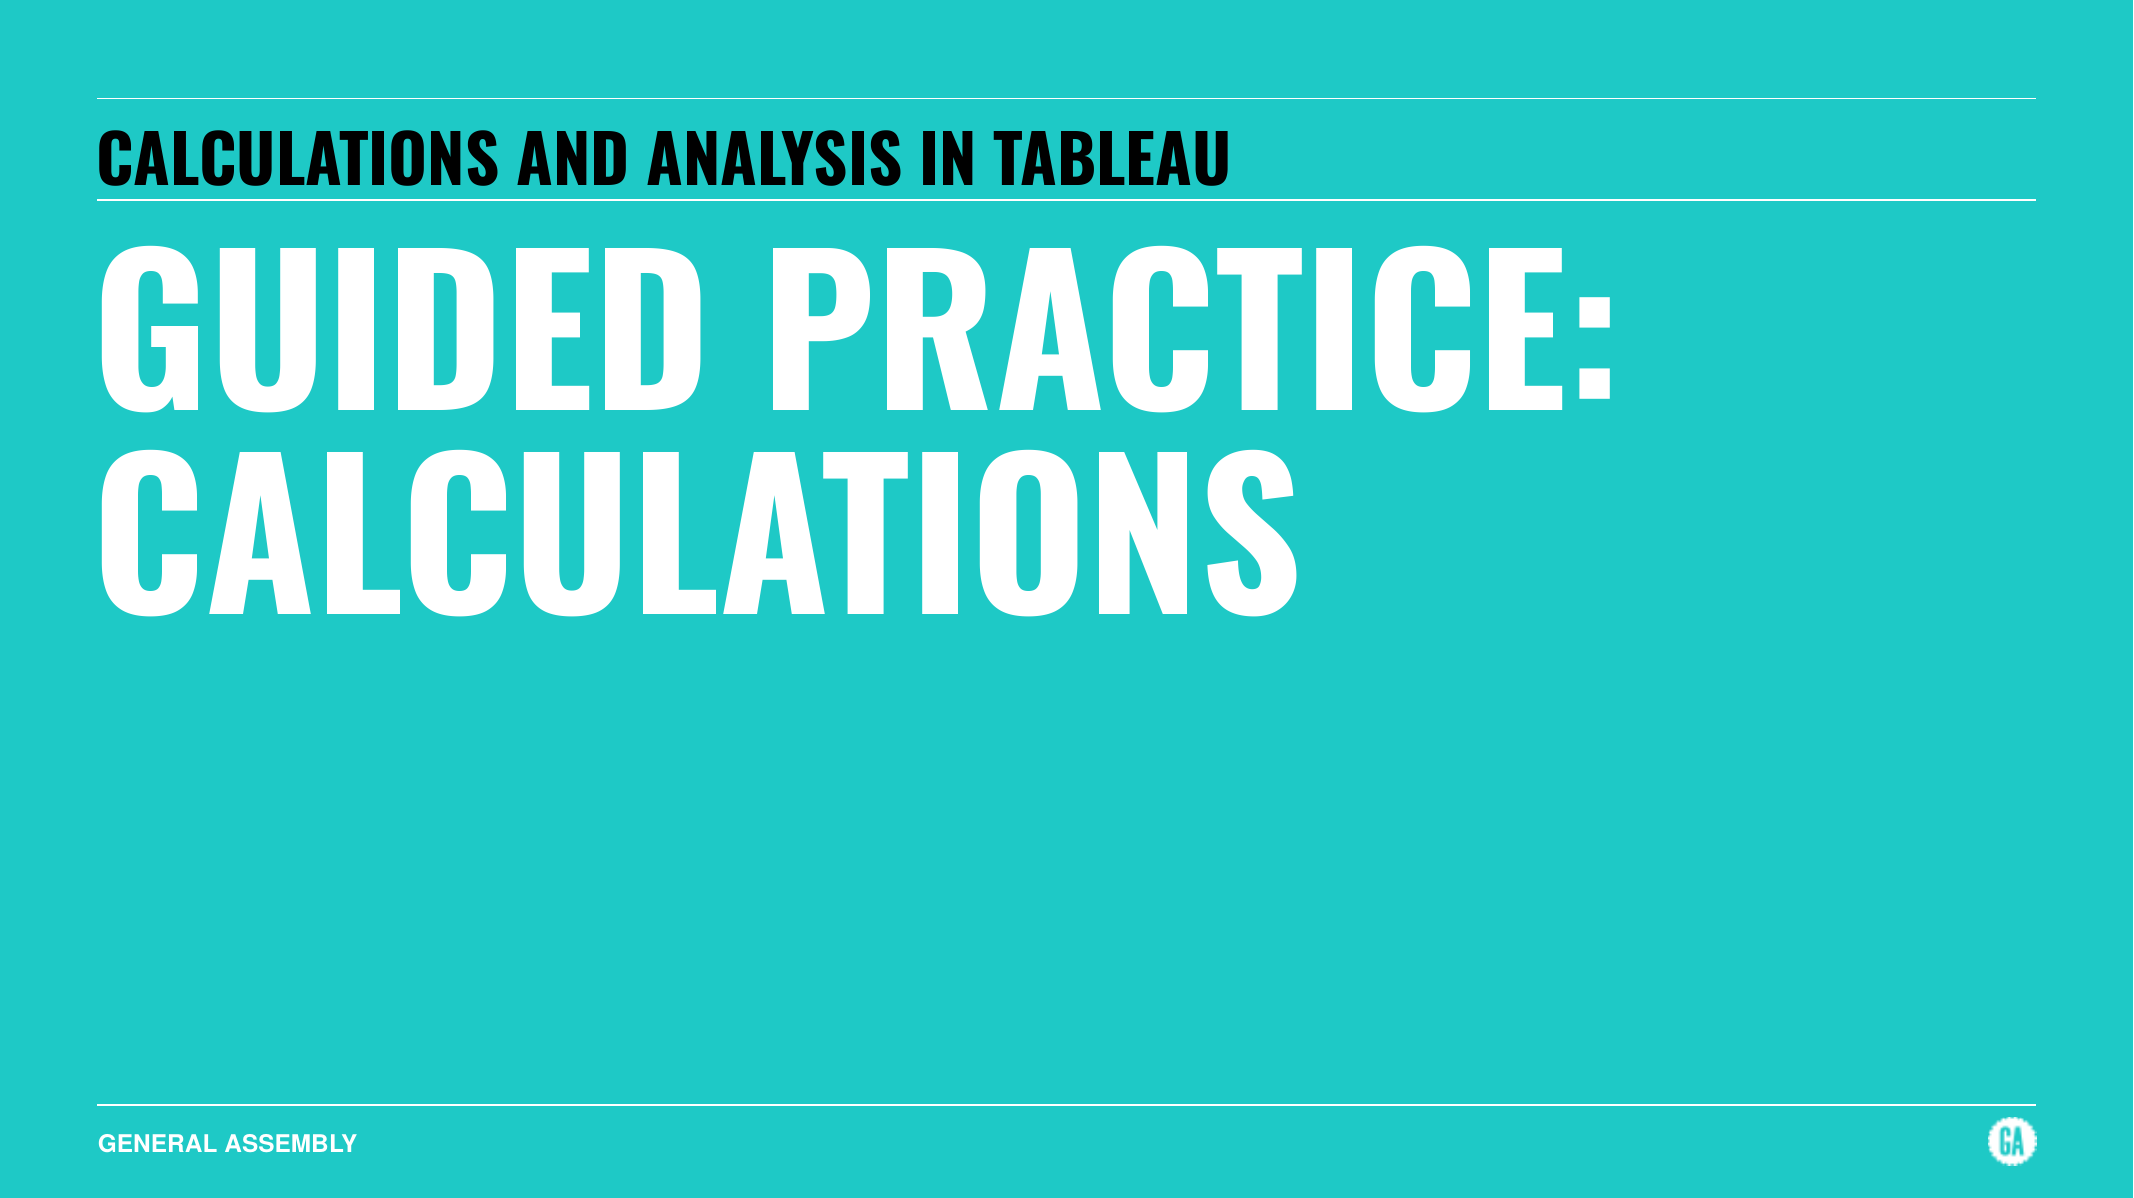

# CALCULATIONS AND ANALYSIS IN TABLEAU
GUIDED PRACTICE: CALCULATIONS